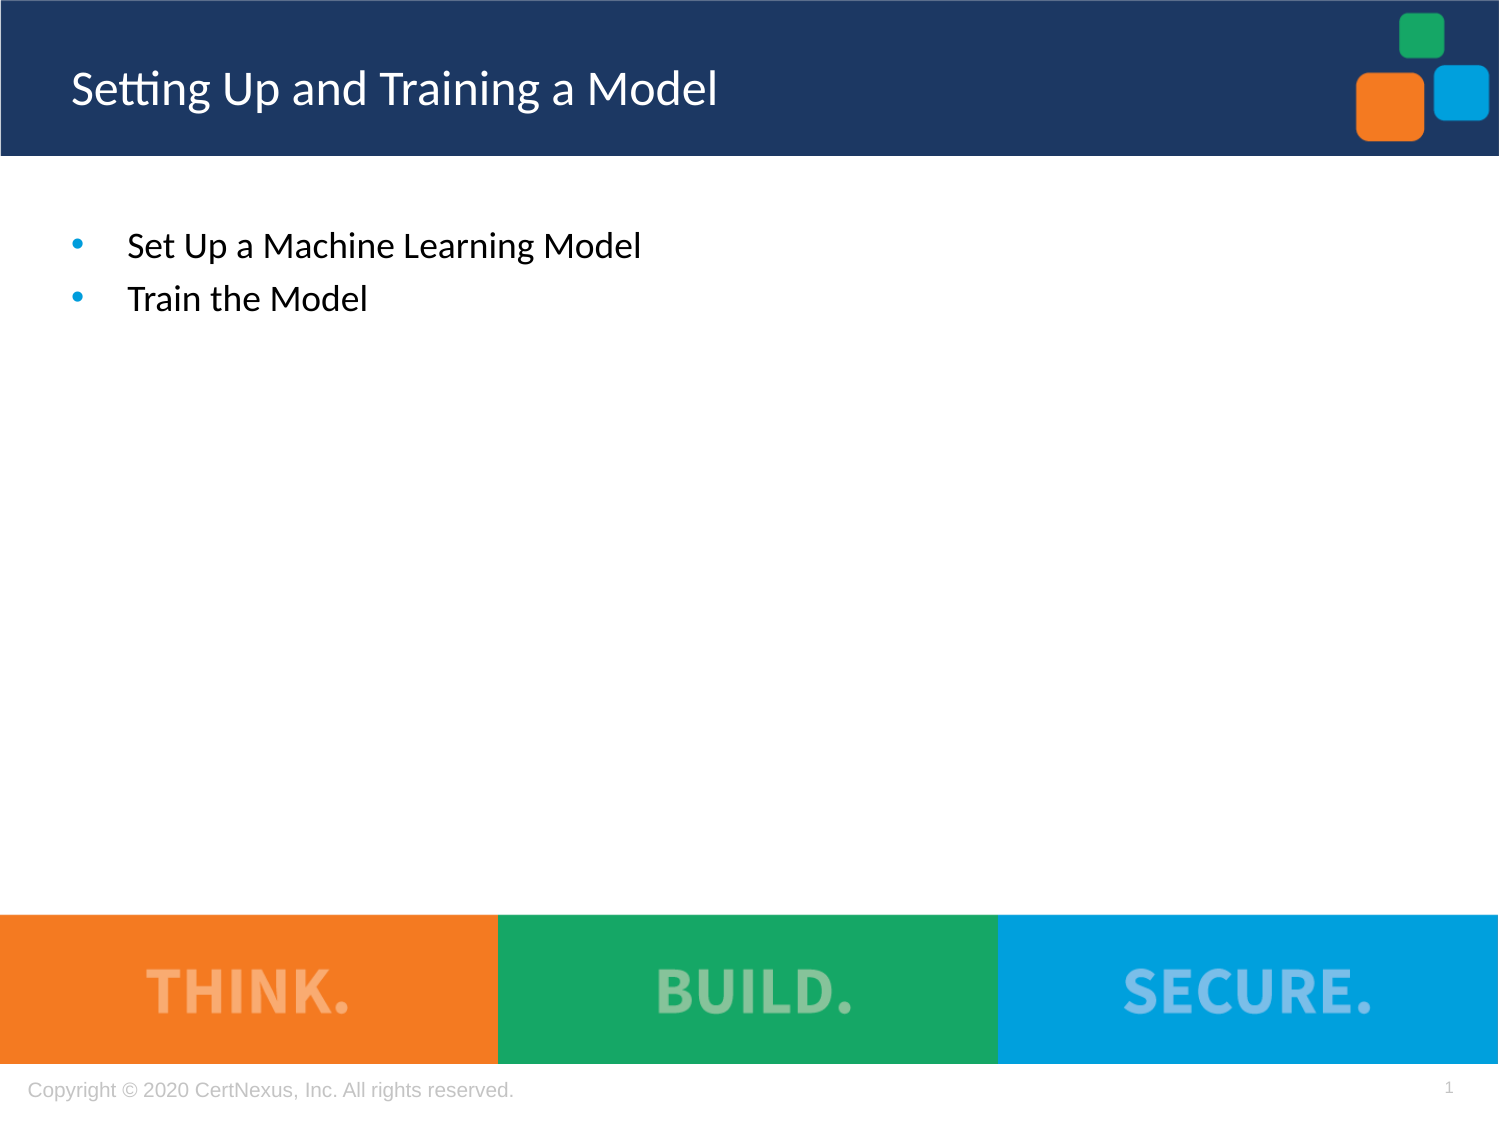

# Setting Up and Training a Model
Set Up a Machine Learning Model
Train the Model
1